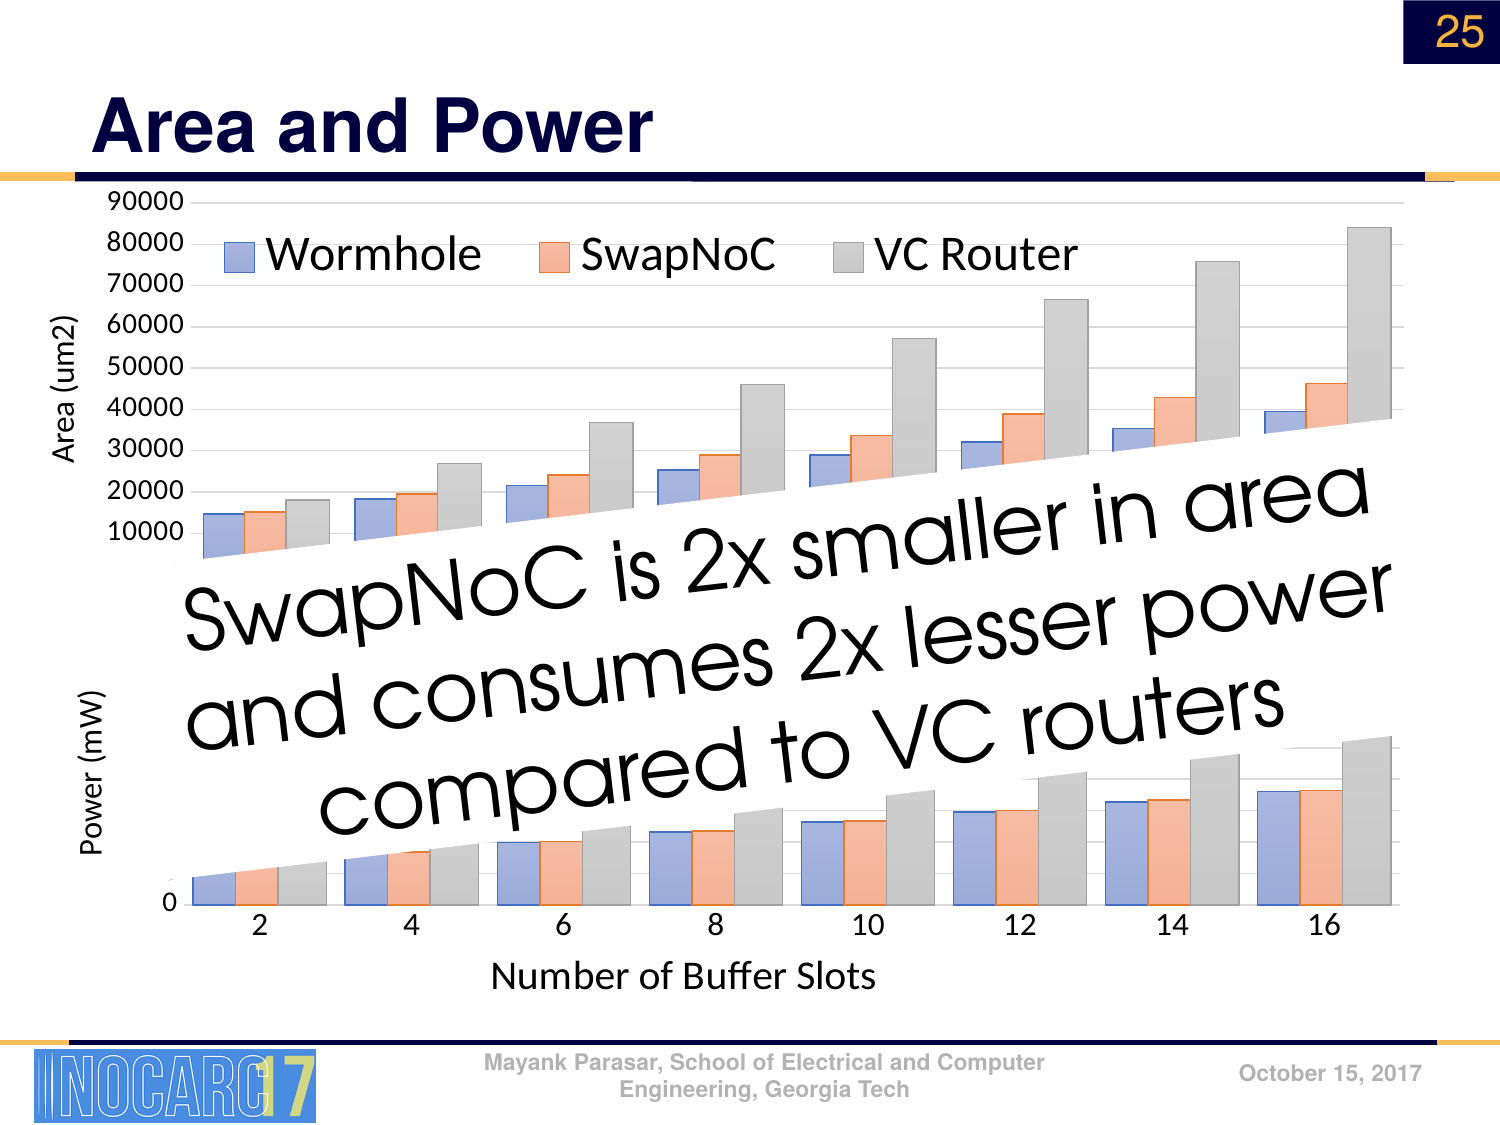

25
# Area and Power

### Chart

| Category | Wormhole | SwapNoC | VC Router |
|---|---|---|---|
| 2.0 | 14710.9476 | 15173.3715 | 18042.5193 |
| 4.0 | 18301.5995 | 19502.0831 | 26929.6923 |
| 6.0 | 21538.8484 | 24171.6887 | 36842.0285 |
| 8.0 | 25372.8518 | 28949.2691 | 46101.0855 |
| 10.0 | 28932.8328 | 33734.81460000001 | 57171.1479 |
| 12.0 | 32094.83 | 38888.0144 | 66705.2595 |
| 14.0 | 35439.2304 | 42924.7066 | 75830.4755 |
| 16.0 | 39495.79399999999 | 46344.4822 | 84072.7252 |
SwapNoC is 2x smaller in area and consumes 2x lesser power compared to VC routers

### Chart

| Category | Wormhole | SwapNoC | VC Router |
|---|---|---|---|
| 2.0 | 13.23 | 13.578 | 16.385 |
| 4.0 | 16.646 | 16.774 | 24.558 |
| 6.0 | 19.819 | 20.08699999999999 | 33.254 |
| 8.0 | 23.094 | 23.495 | 41.751 |
| 10.0 | 26.354 | 26.729 | 50.46400000000001 |
| 12.0 | 29.535 | 30.06 | 59.22900000000001 |
| 14.0 | 32.71100000000001 | 33.288 | 67.923 |
| 16.0 | 36.014 | 36.372 | 76.68499999999997 |
October 15, 2017
Mayank Parasar, School of Electrical and Computer Engineering, Georgia Tech